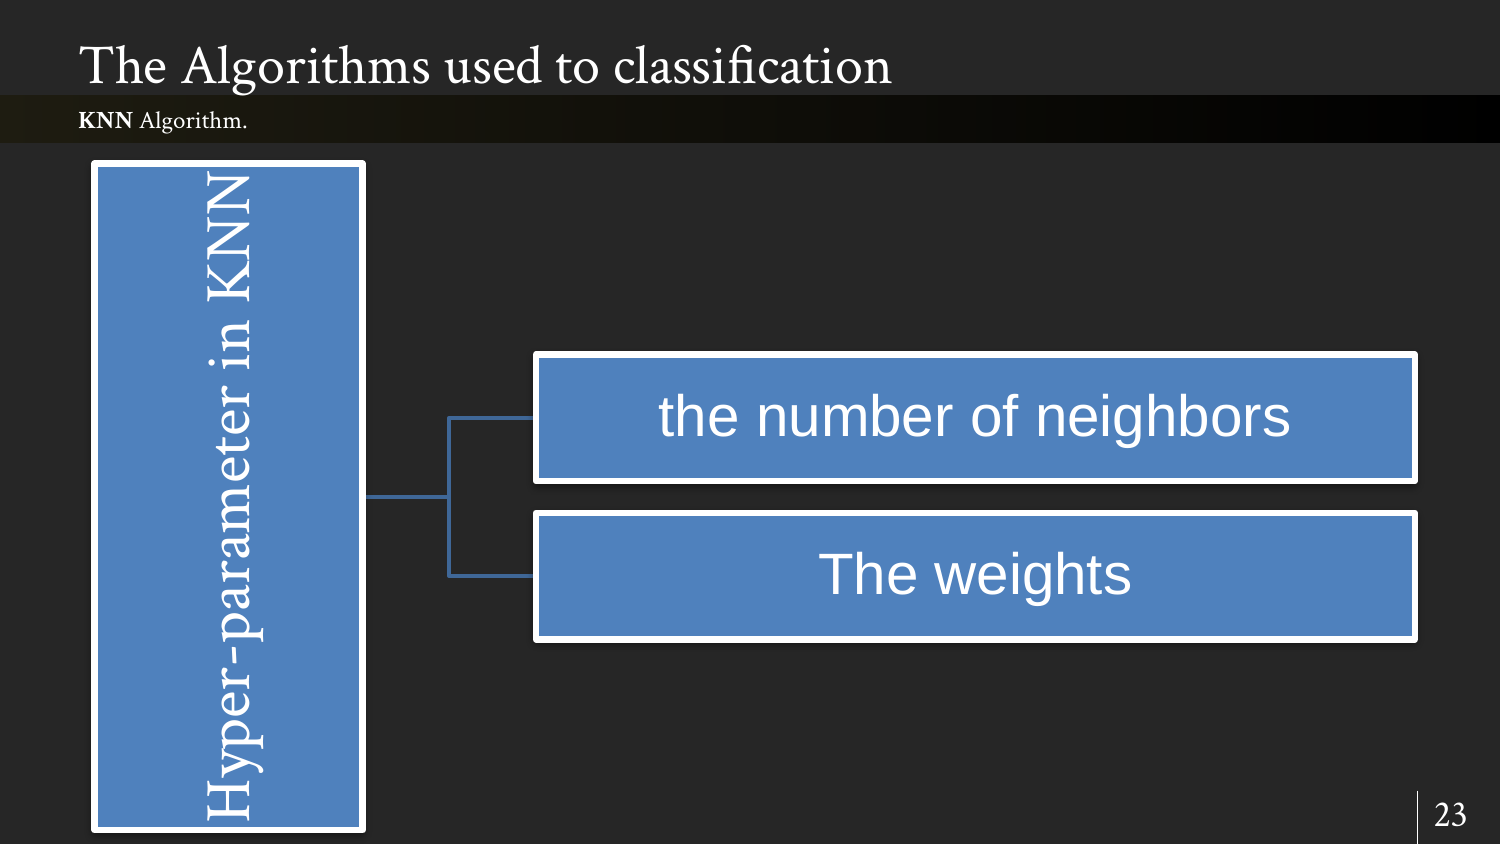

The Algorithms used to classification
KNN Algorithm.

the number of neighbors

Hyper-parameter in KNN

The weights
23